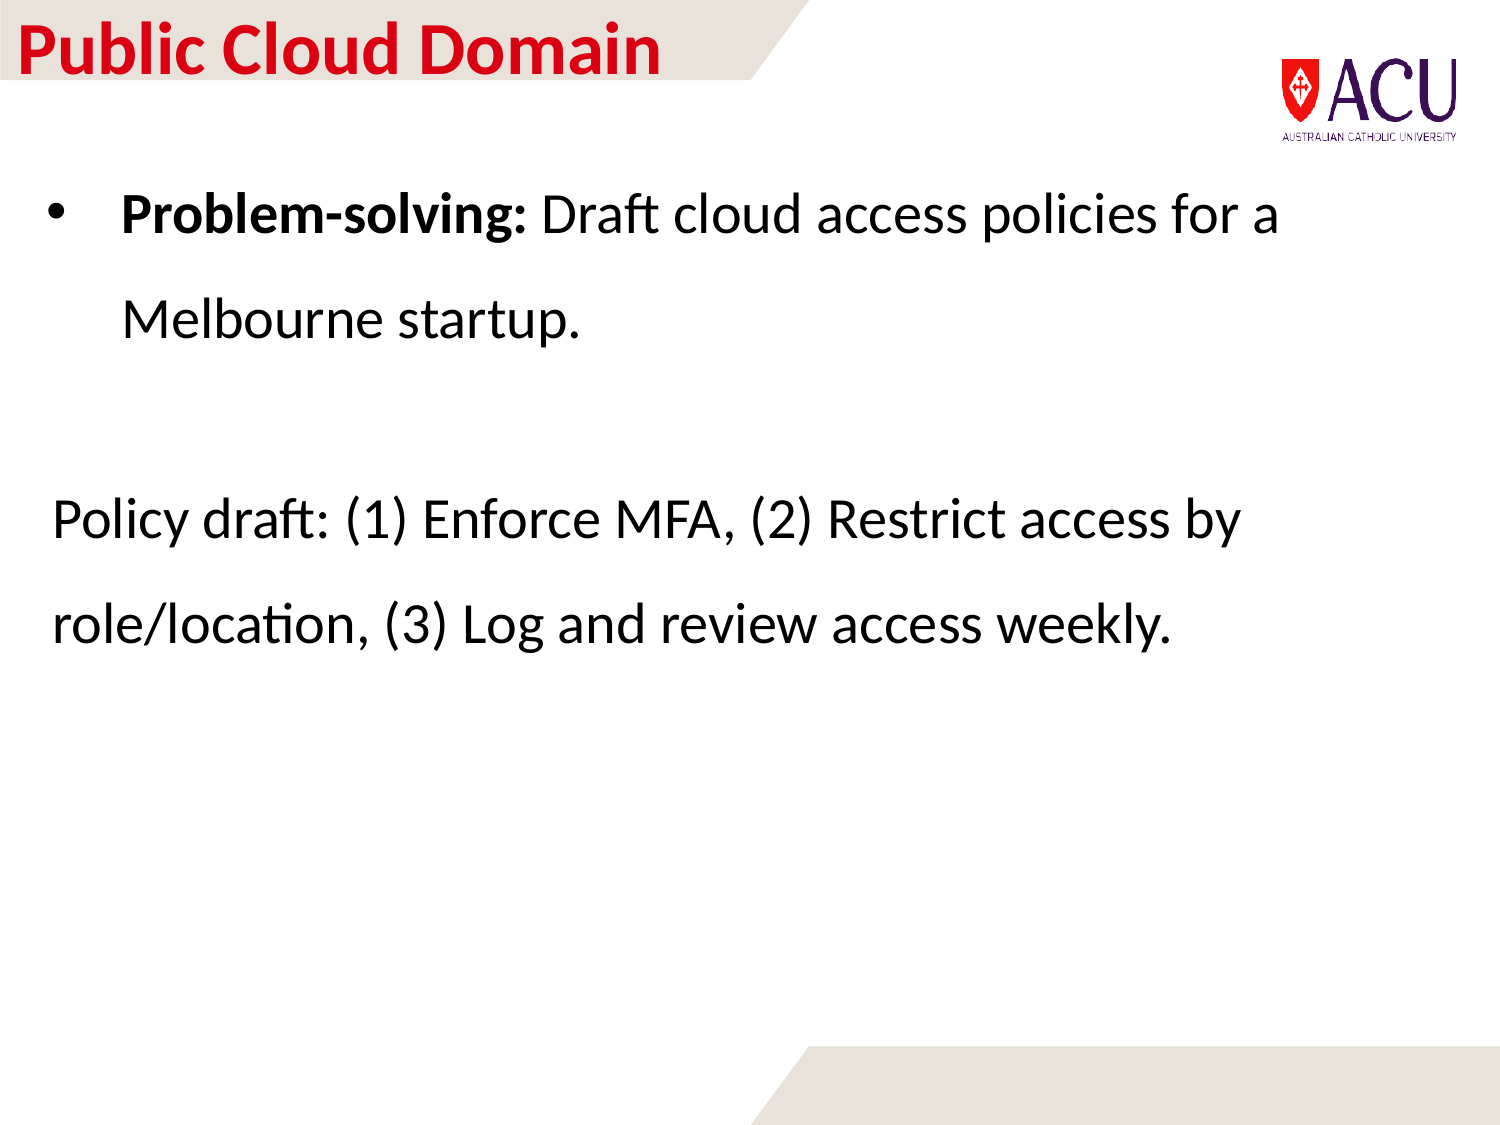

# Public Cloud Domain
Problem-solving: Draft cloud access policies for a Melbourne startup.
Policy draft: (1) Enforce MFA, (2) Restrict access by role/location, (3) Log and review access weekly.